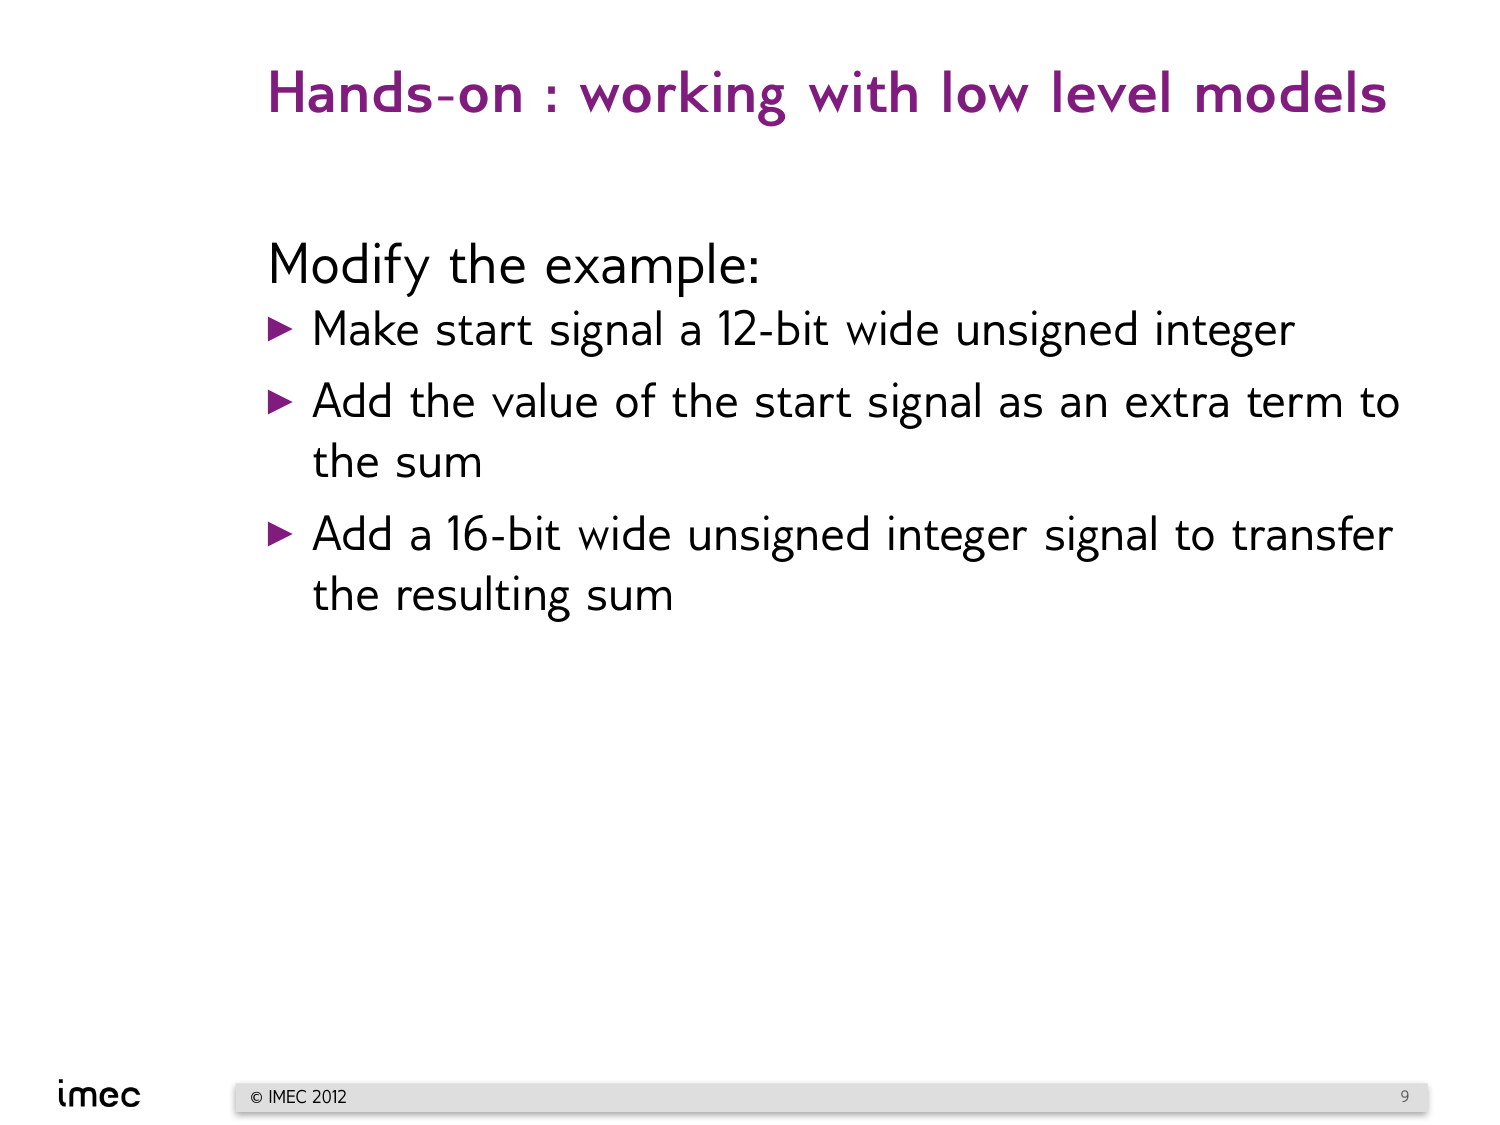

# Hands-on : working with low level models
Modify the example:
Make start signal a 12-bit wide unsigned integer
Add the value of the start signal as an extra term to the sum
Add a 16-bit wide unsigned integer signal to transfer the resulting sum